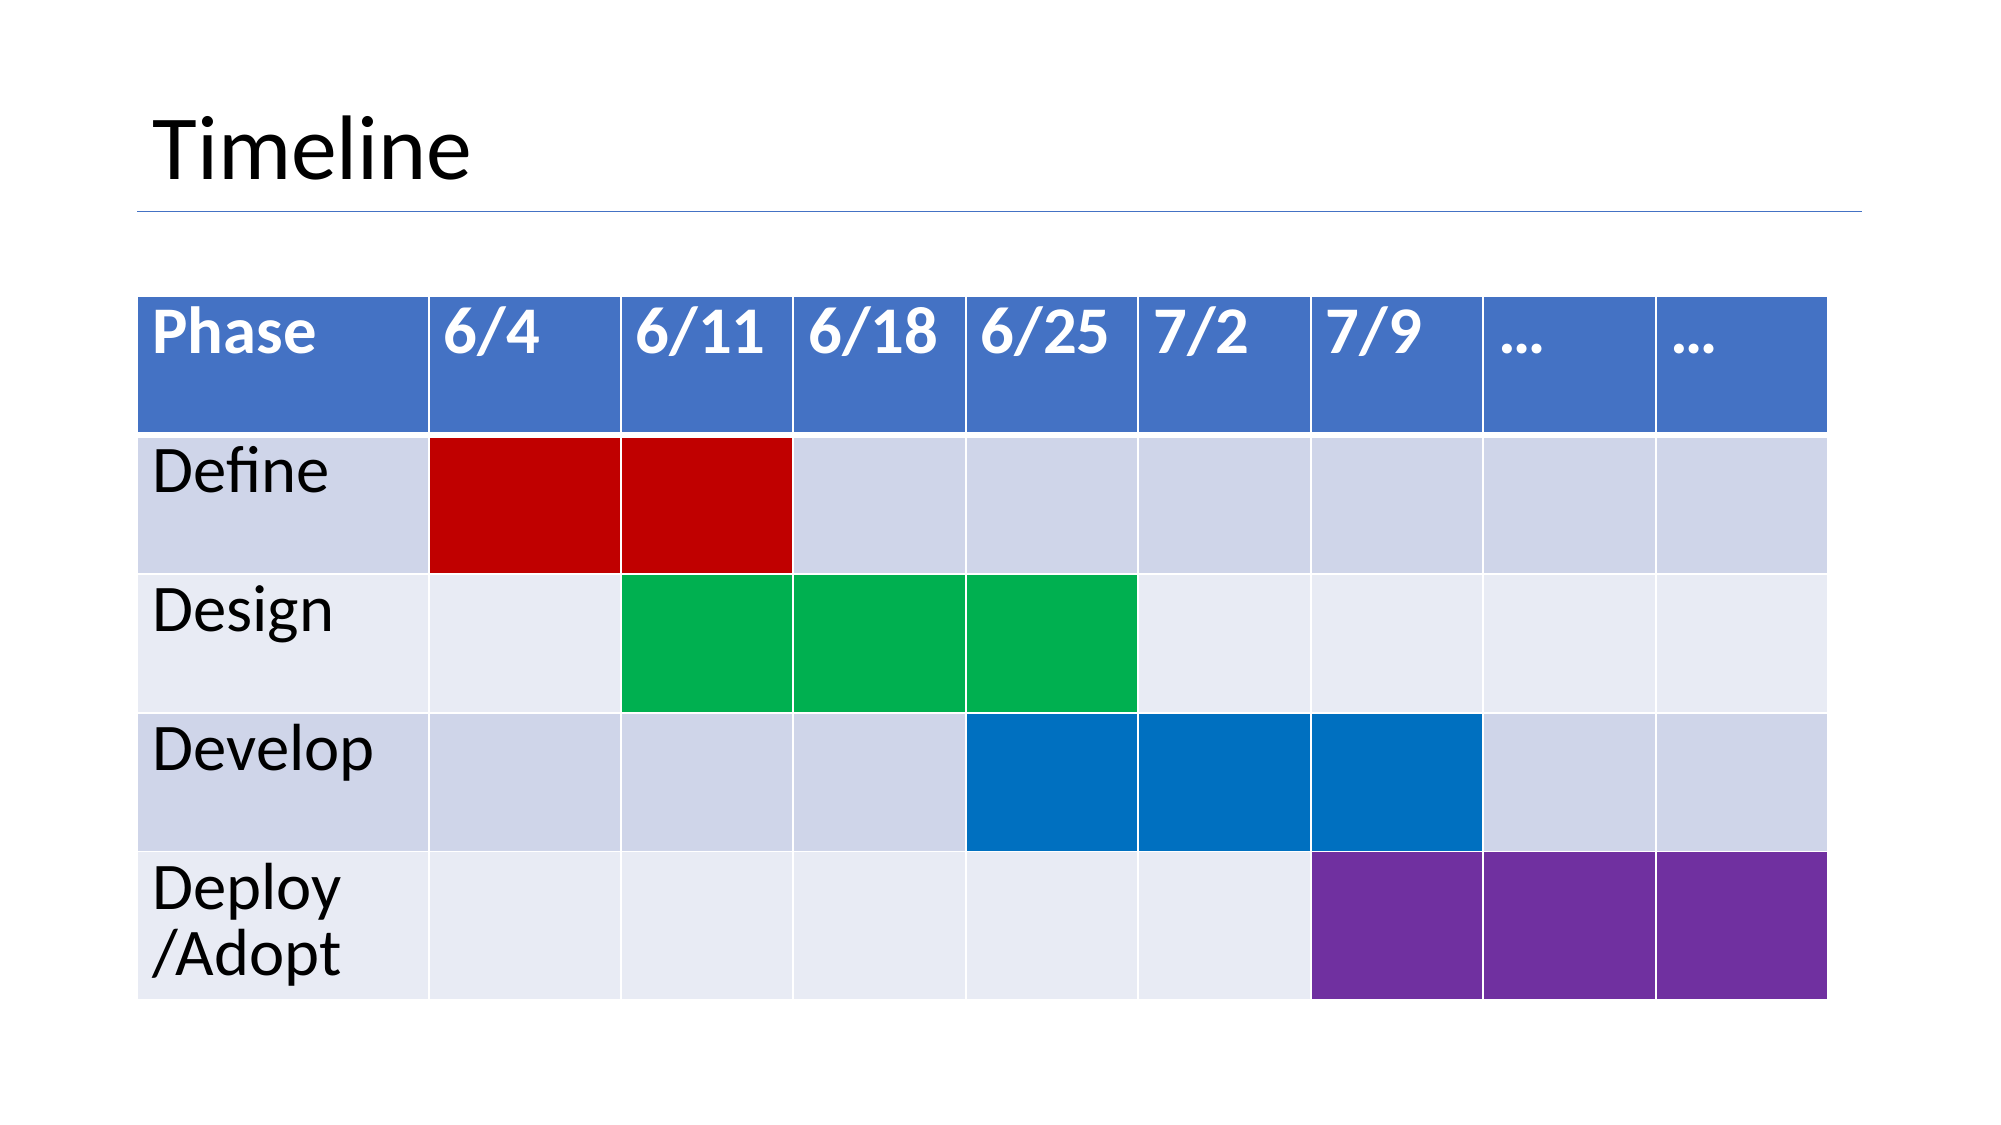

# Timeline
| Phase | 6/4 | 6/11 | 6/18 | 6/25 | 7/2 | 7/9 | … | … |
| --- | --- | --- | --- | --- | --- | --- | --- | --- |
| Define |  |  |  |  |  |  |  |  |
| Design |  |  |  |  |  |  |  |  |
| Develop |  |  |  |  |  |  |  |  |
| Deploy /Adopt |  |  |  |  |  |  |  |  |